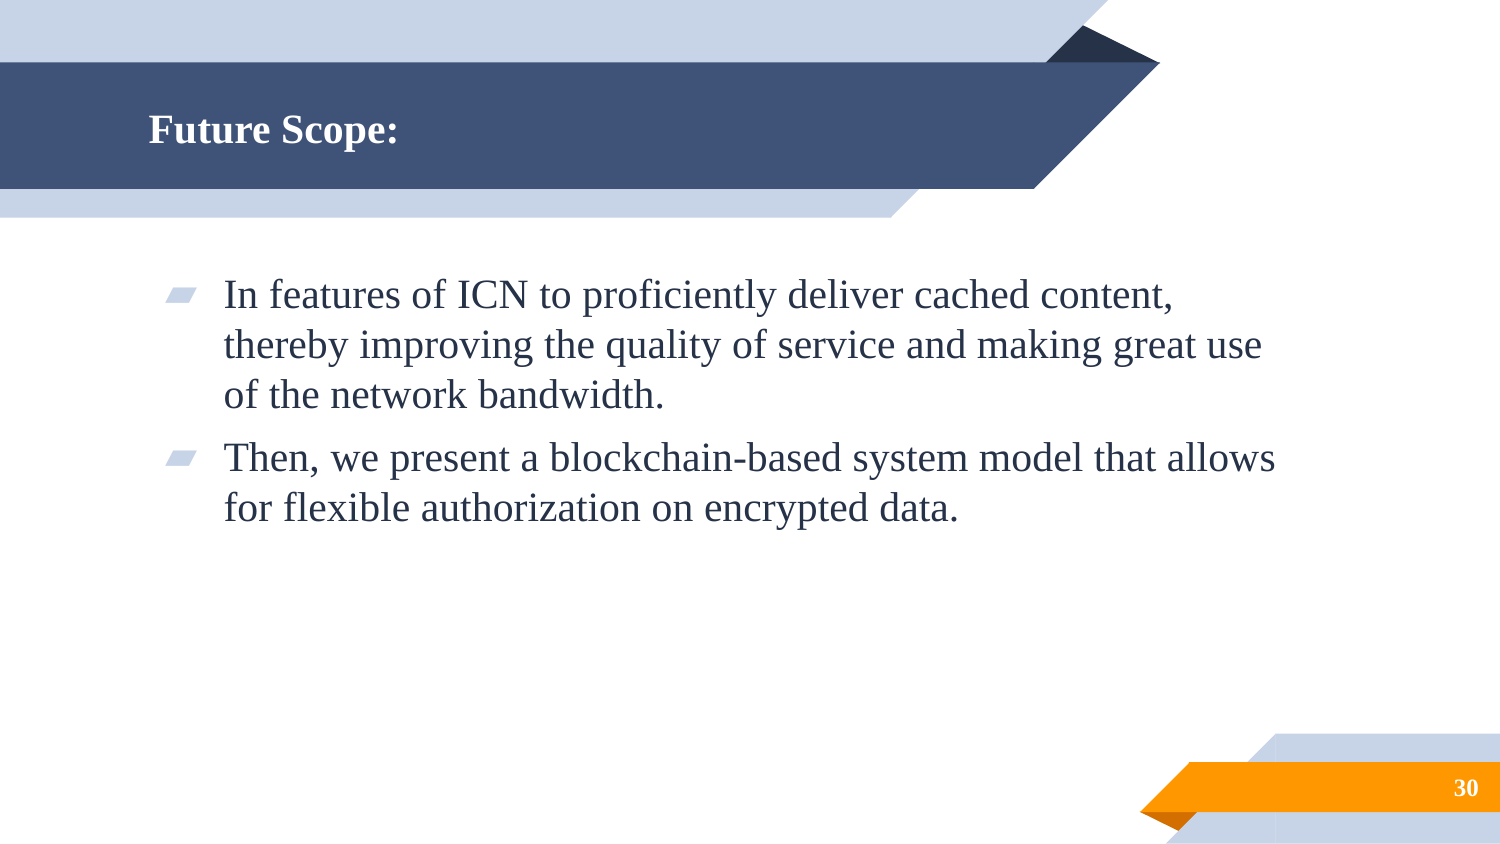

# Future Scope:
In features of ICN to proficiently deliver cached content, thereby improving the quality of service and making great use of the network bandwidth.
Then, we present a blockchain-based system model that allows for flexible authorization on encrypted data.

30